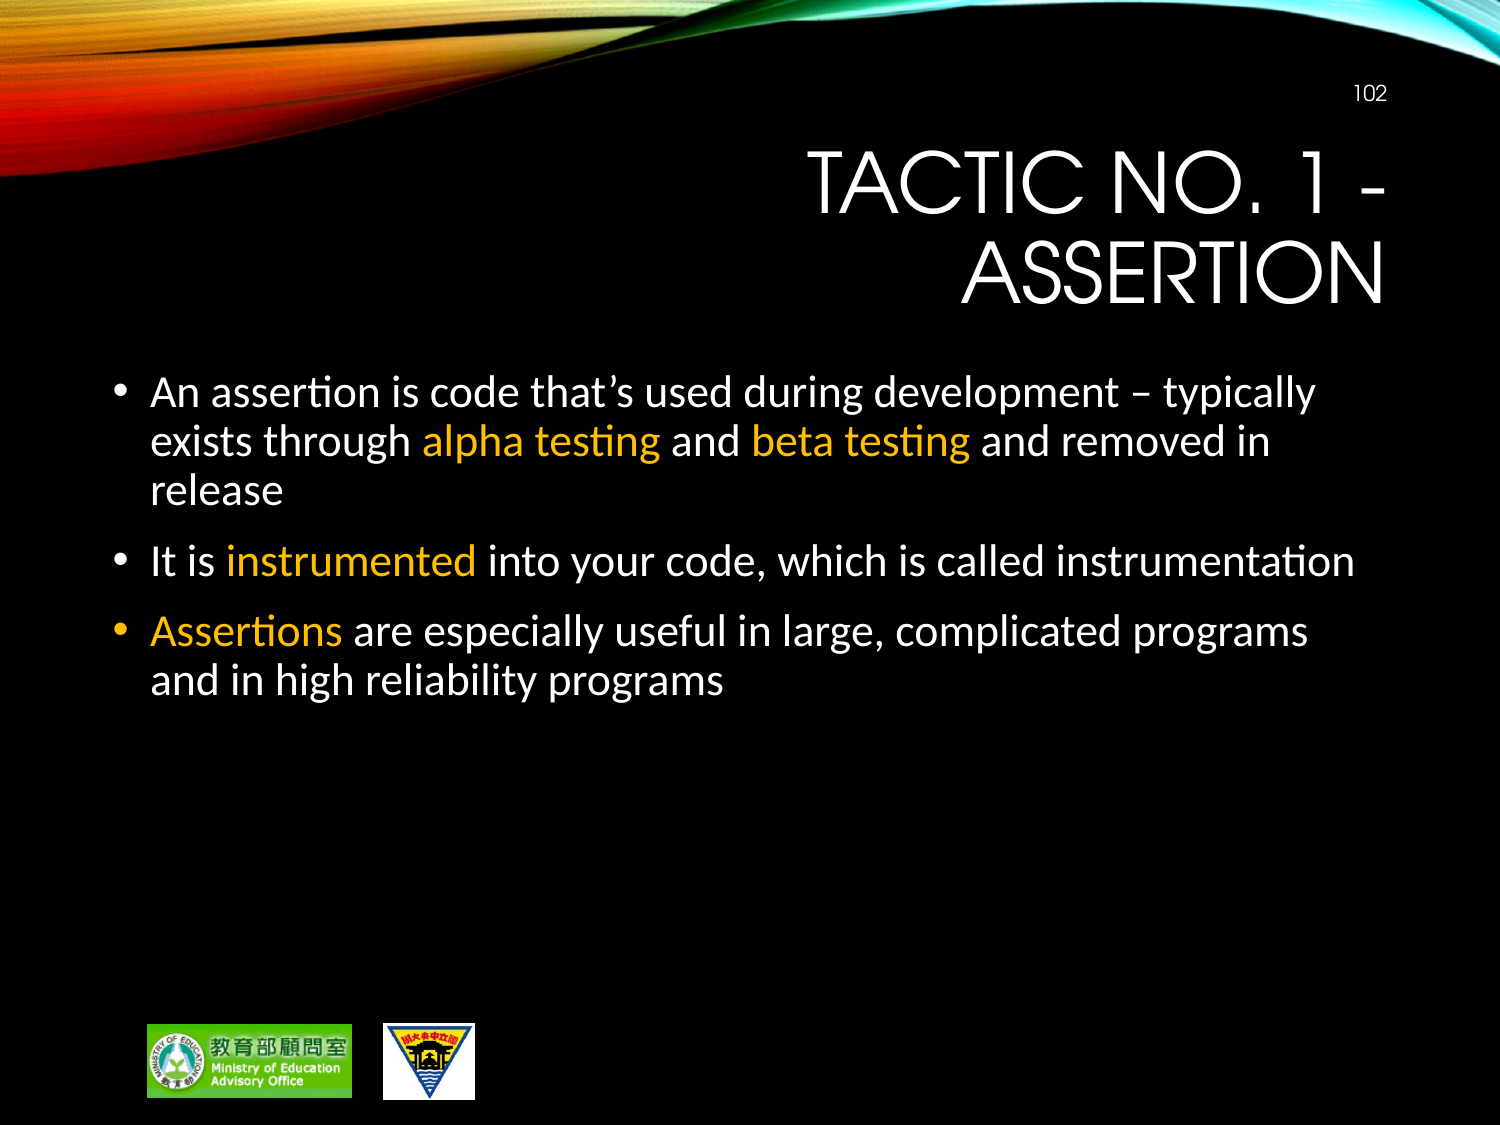

102
# Tactic No. 1 - Assertion
An assertion is code that’s used during development – typically exists through alpha testing and beta testing and removed in release
It is instrumented into your code, which is called instrumentation
Assertions are especially useful in large, complicated programs and in high reliability programs